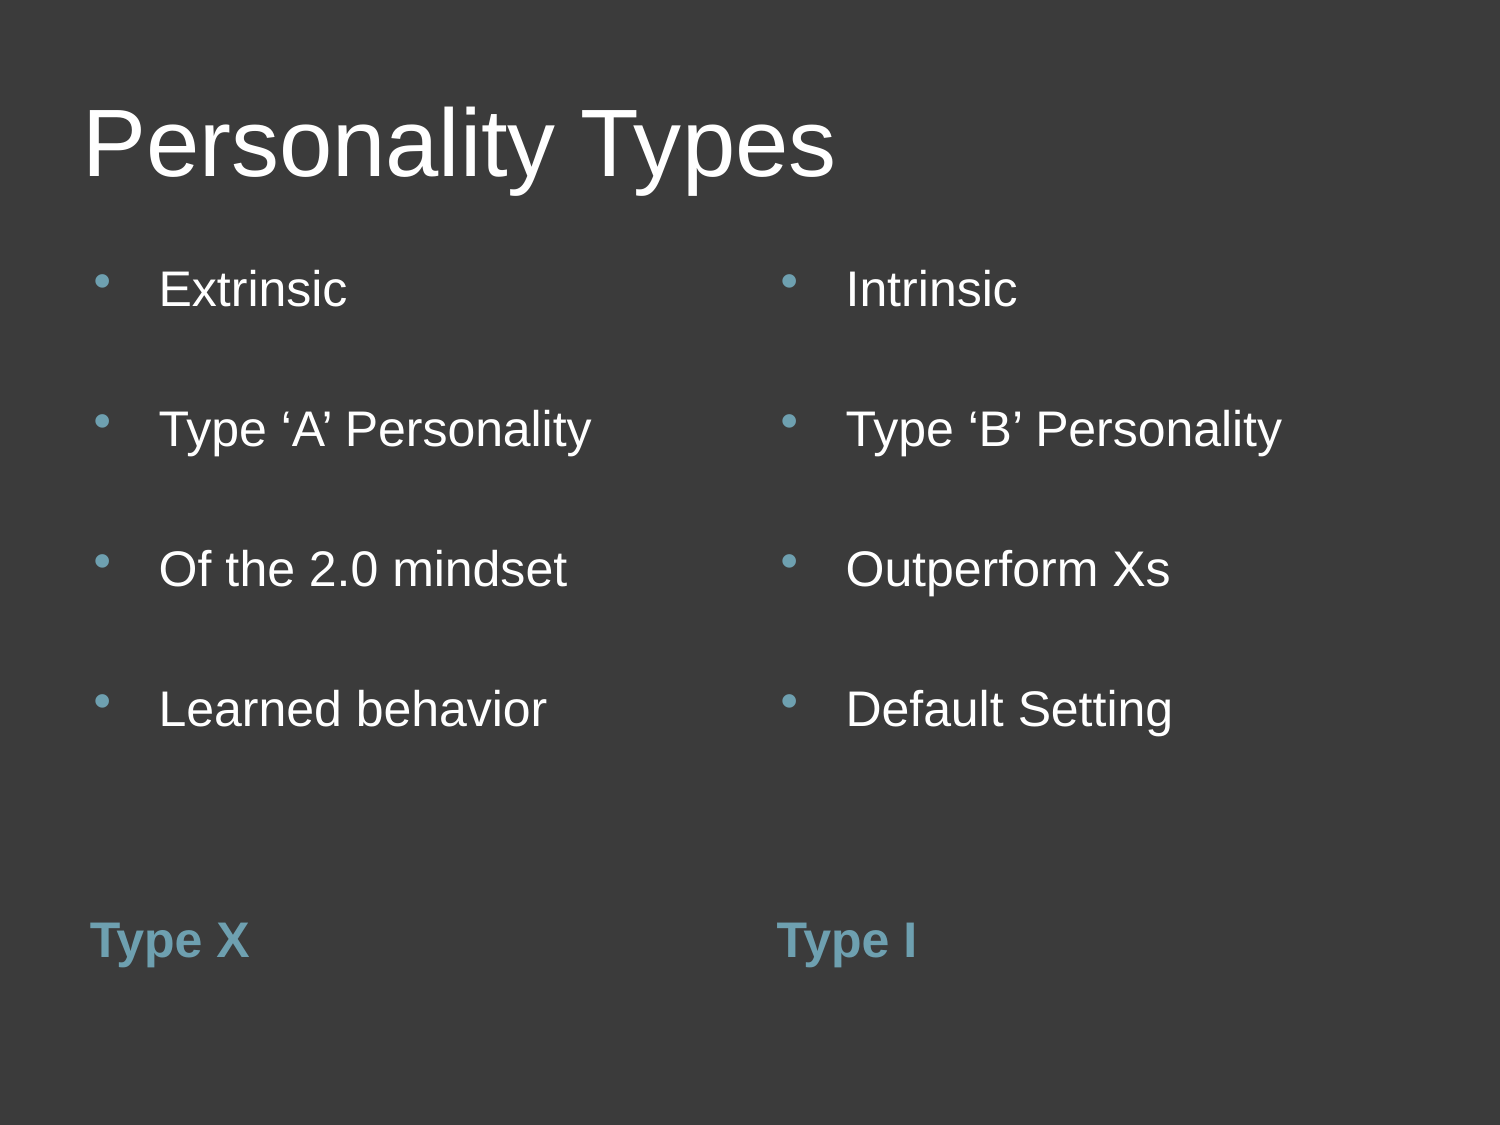

# Personality Types
Extrinsic

Type ‘A’ Personality

Of the 2.0 mindset

Learned behavior
Intrinsic

Type ‘B’ Personality

Outperform Xs

Default Setting
Type X
Type I